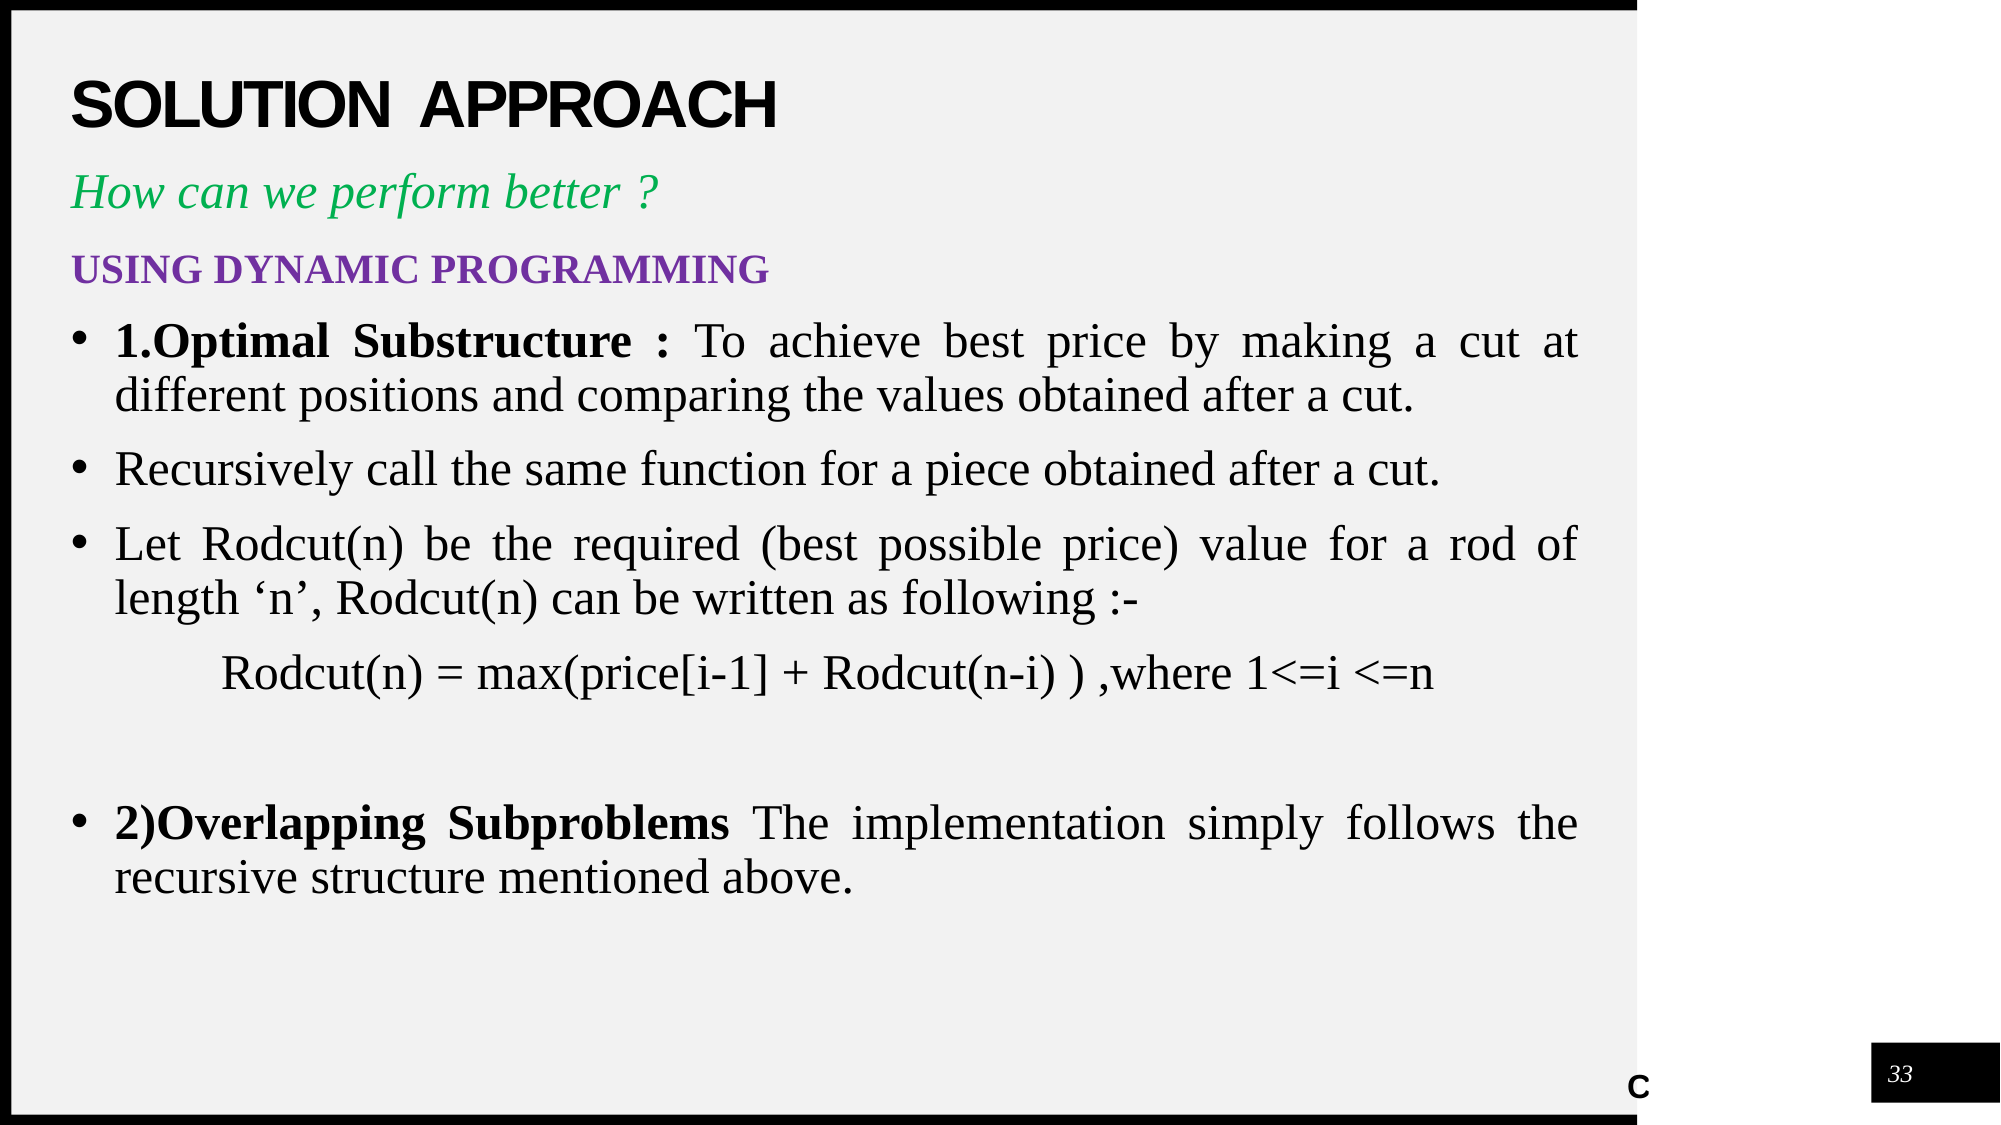

# SOLUTION  APPROACH
How can we perform better ?
USING DYNAMIC PROGRAMMING
1.Optimal Substructure : To achieve best price by making a cut at different positions and comparing the values obtained after a cut.
Recursively call the same function for a piece obtained after a cut.
Let Rodcut(n) be the required (best possible price) value for a rod of length ‘n’, Rodcut(n) can be written as following :-
 	Rodcut(n) = max(price[i-1] + Rodcut(n-i) ) ,where 1<=i <=n

2)Overlapping Subproblems The implementation simply follows the recursive structure mentioned above.

33